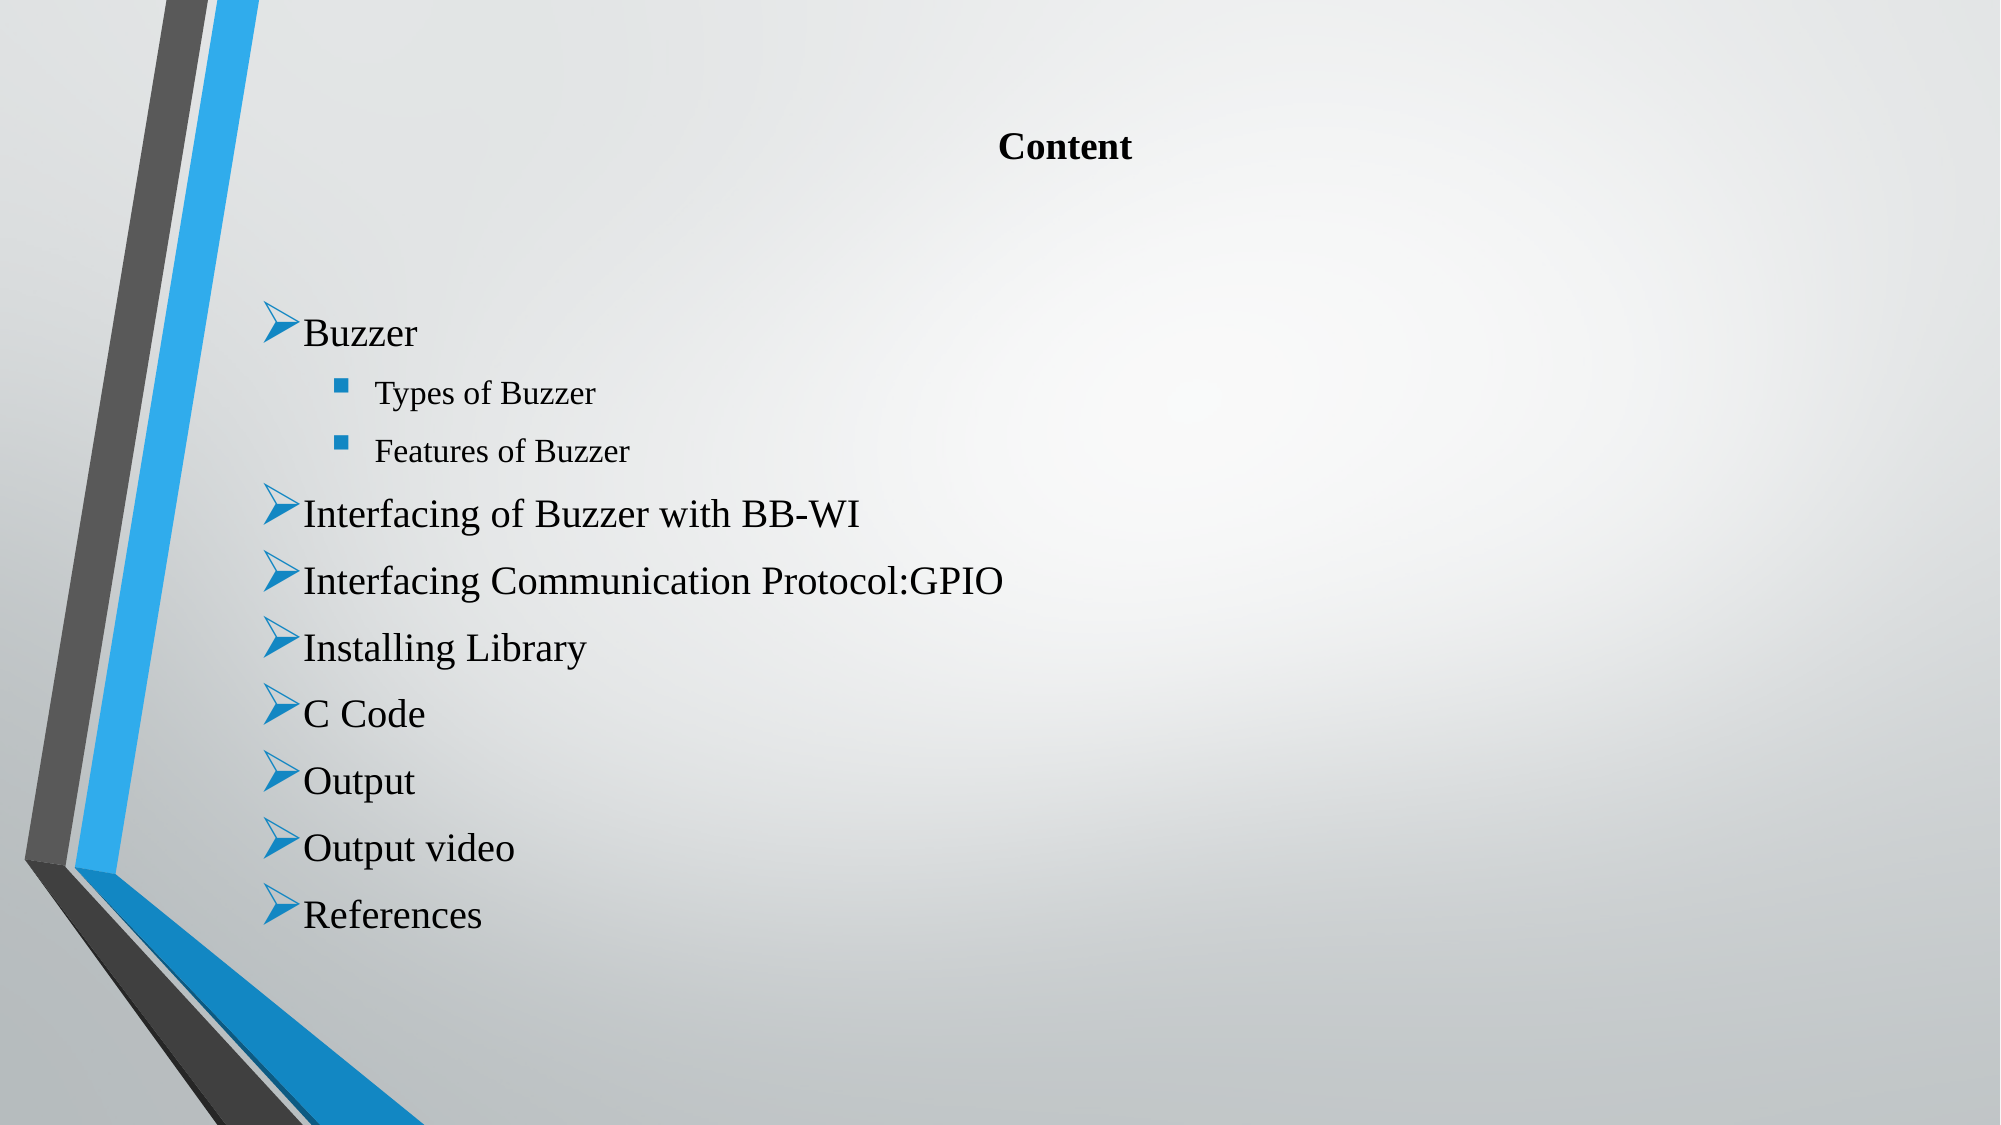

# Content

Buzzer
Types of Buzzer
Features of Buzzer
Interfacing of Buzzer with BB-WI
Interfacing Communication Protocol:GPIO
Installing Library
C Code
Output
Output video
References